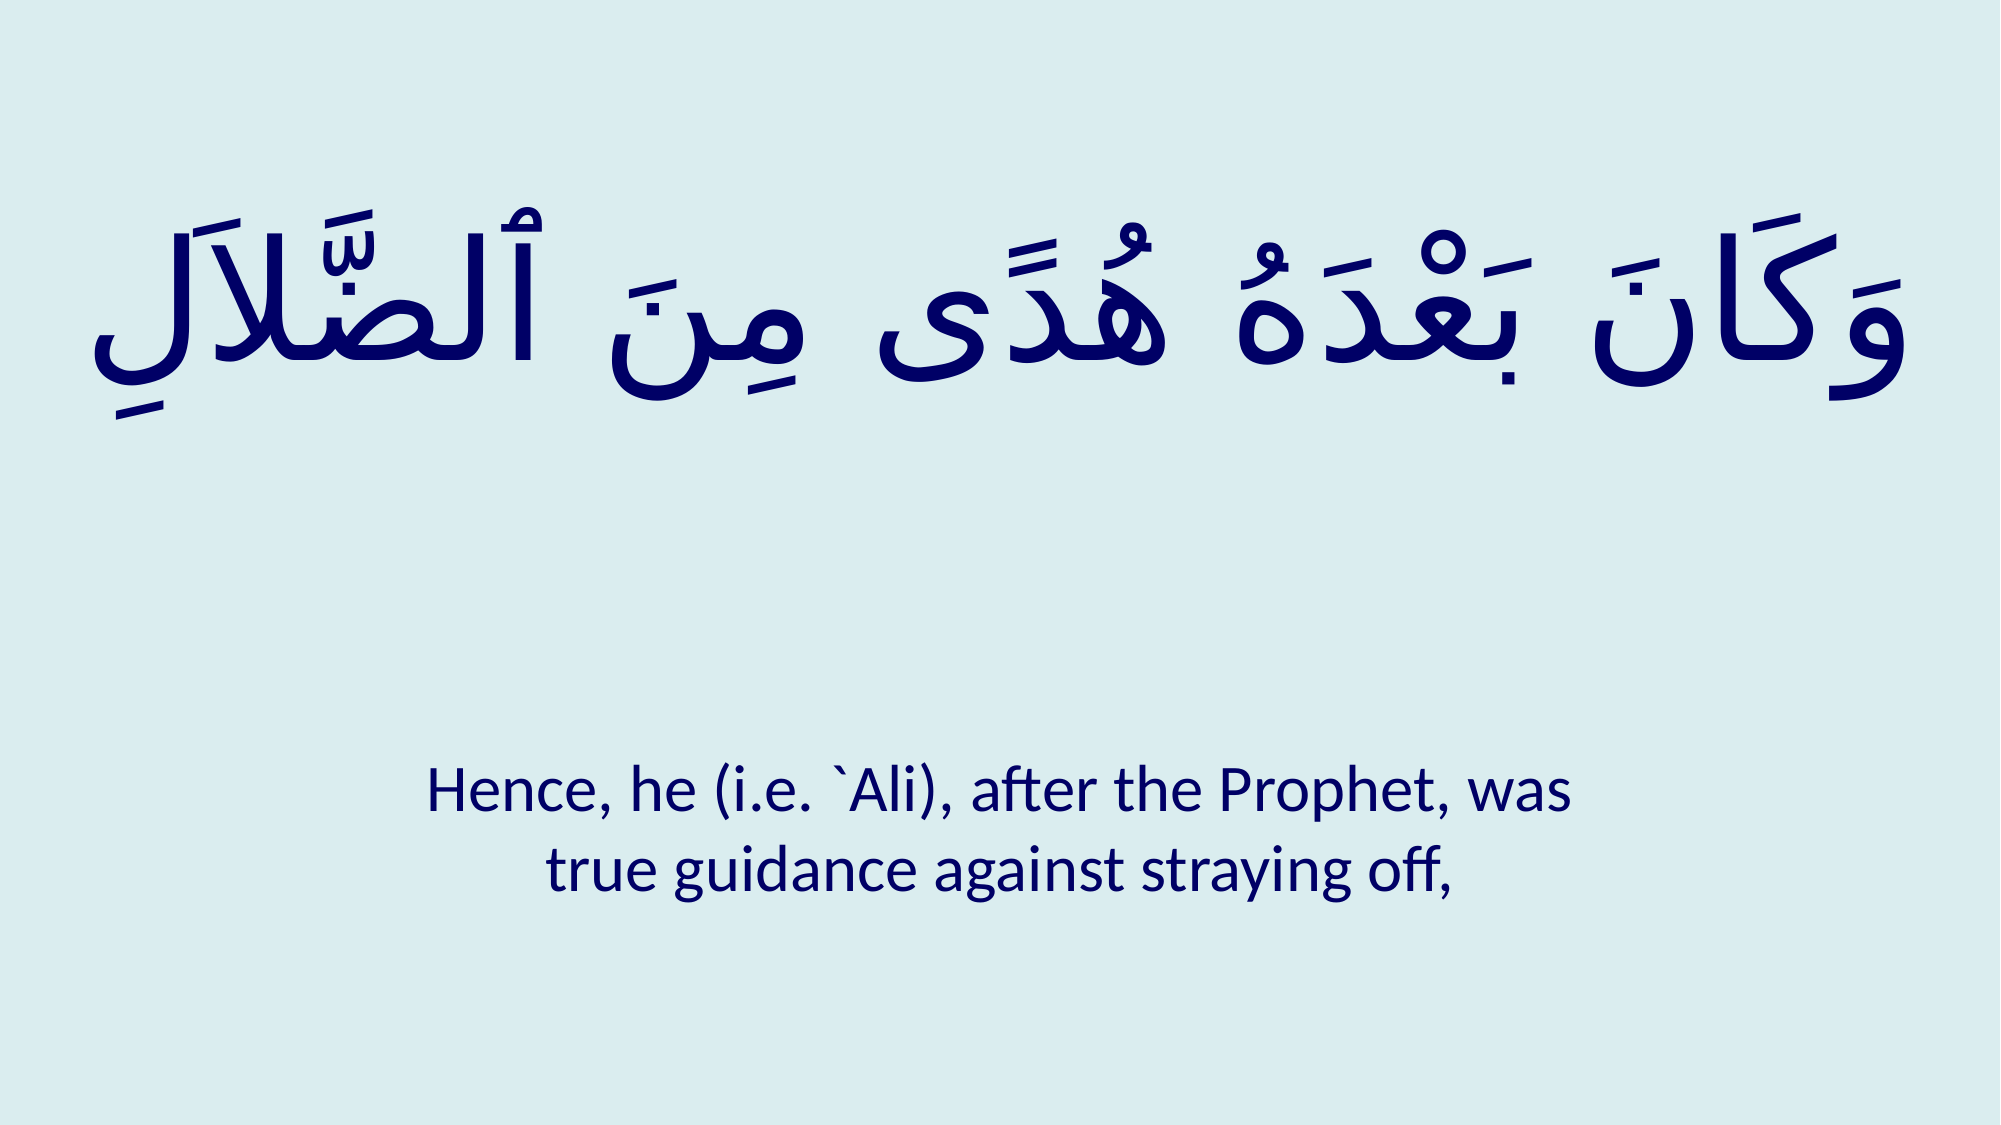

# وَكَانَ بَعْدَهُ هُدًى مِنَ ٱلضَّلاَلِ
Hence, he (i.e. `Ali), after the Prophet, was true guidance against straying off,